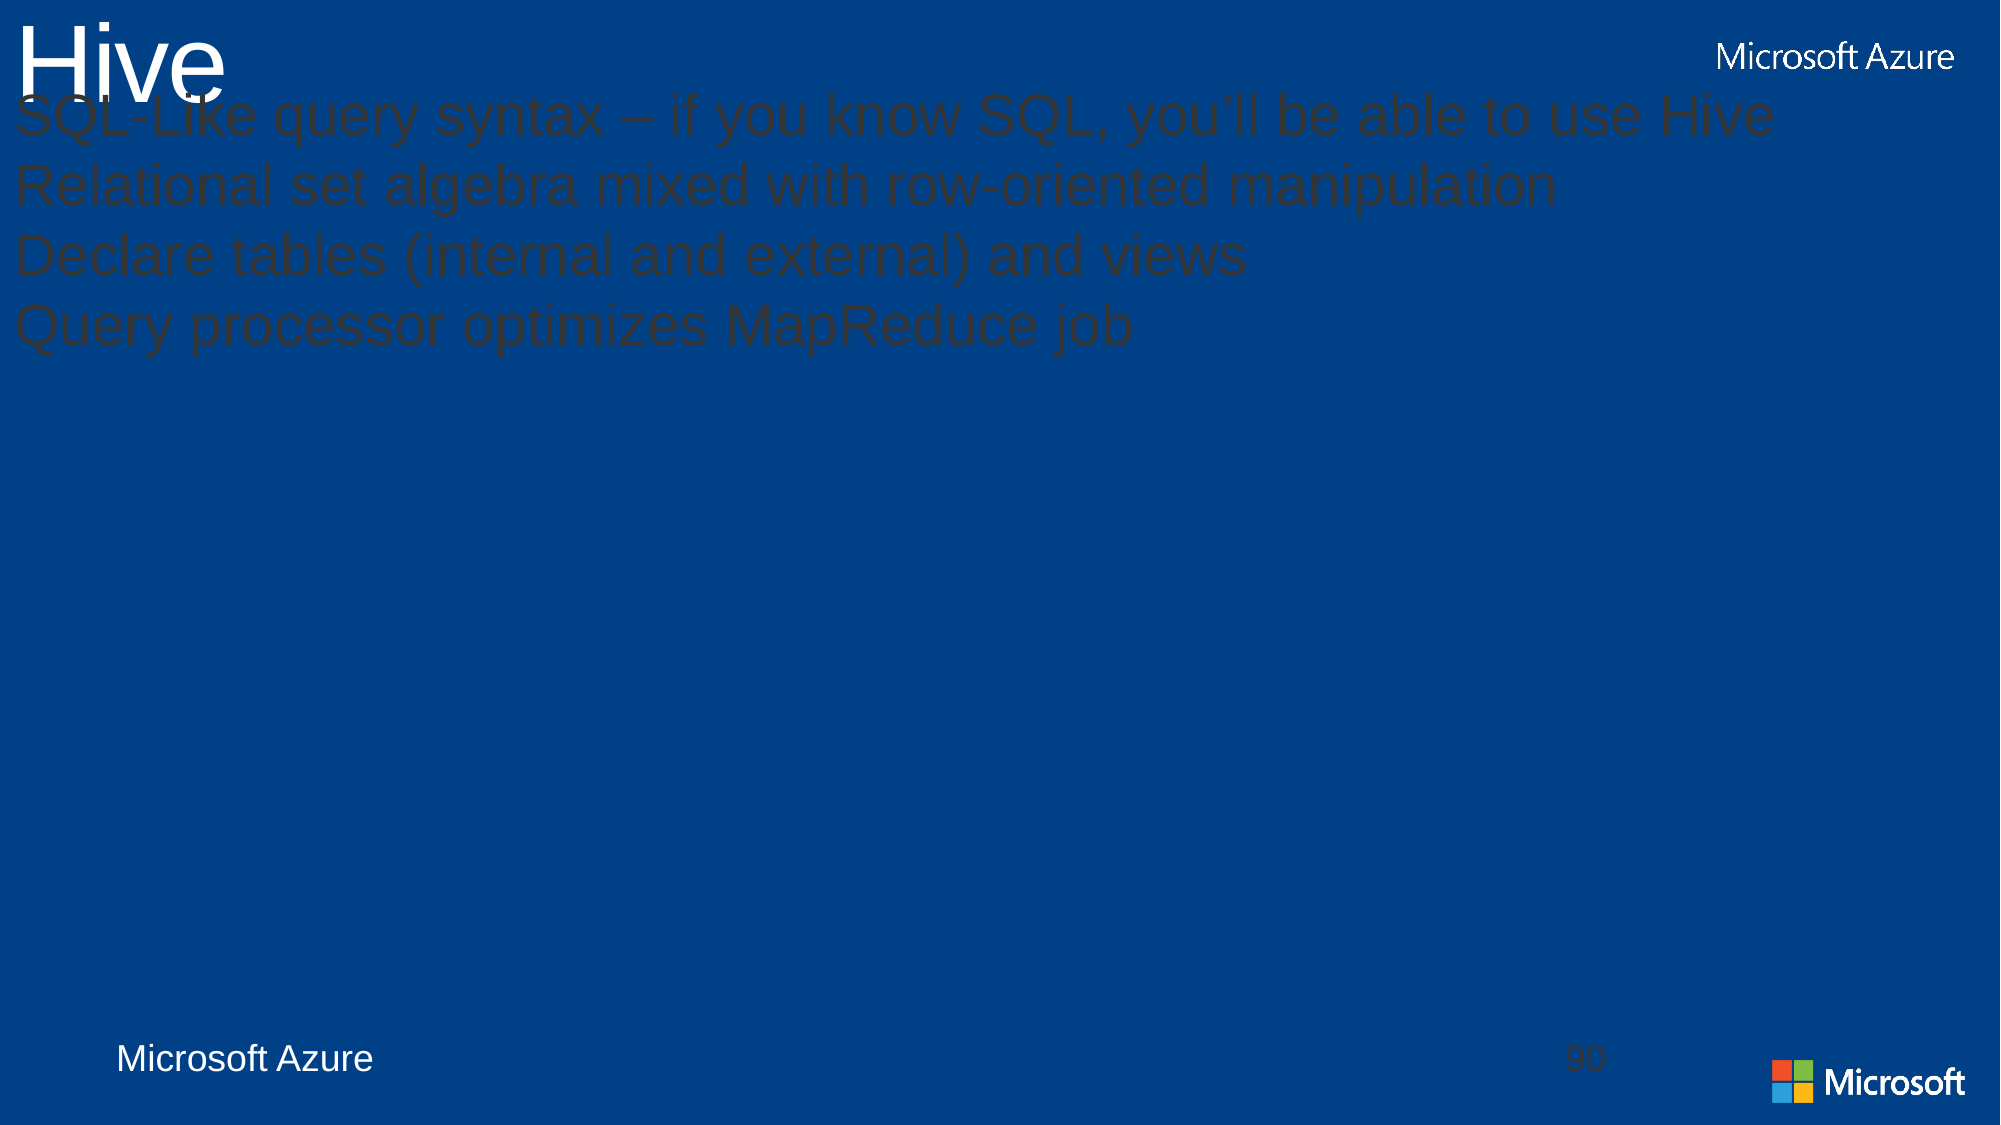

Hive

SQL-Like query syntax – if you know SQL, you’ll be able to use Hive
Relational set algebra mixed with row-oriented manipulation
Declare tables (internal and external) and views
Query processor optimizes MapReduce job
Microsoft Azure
90